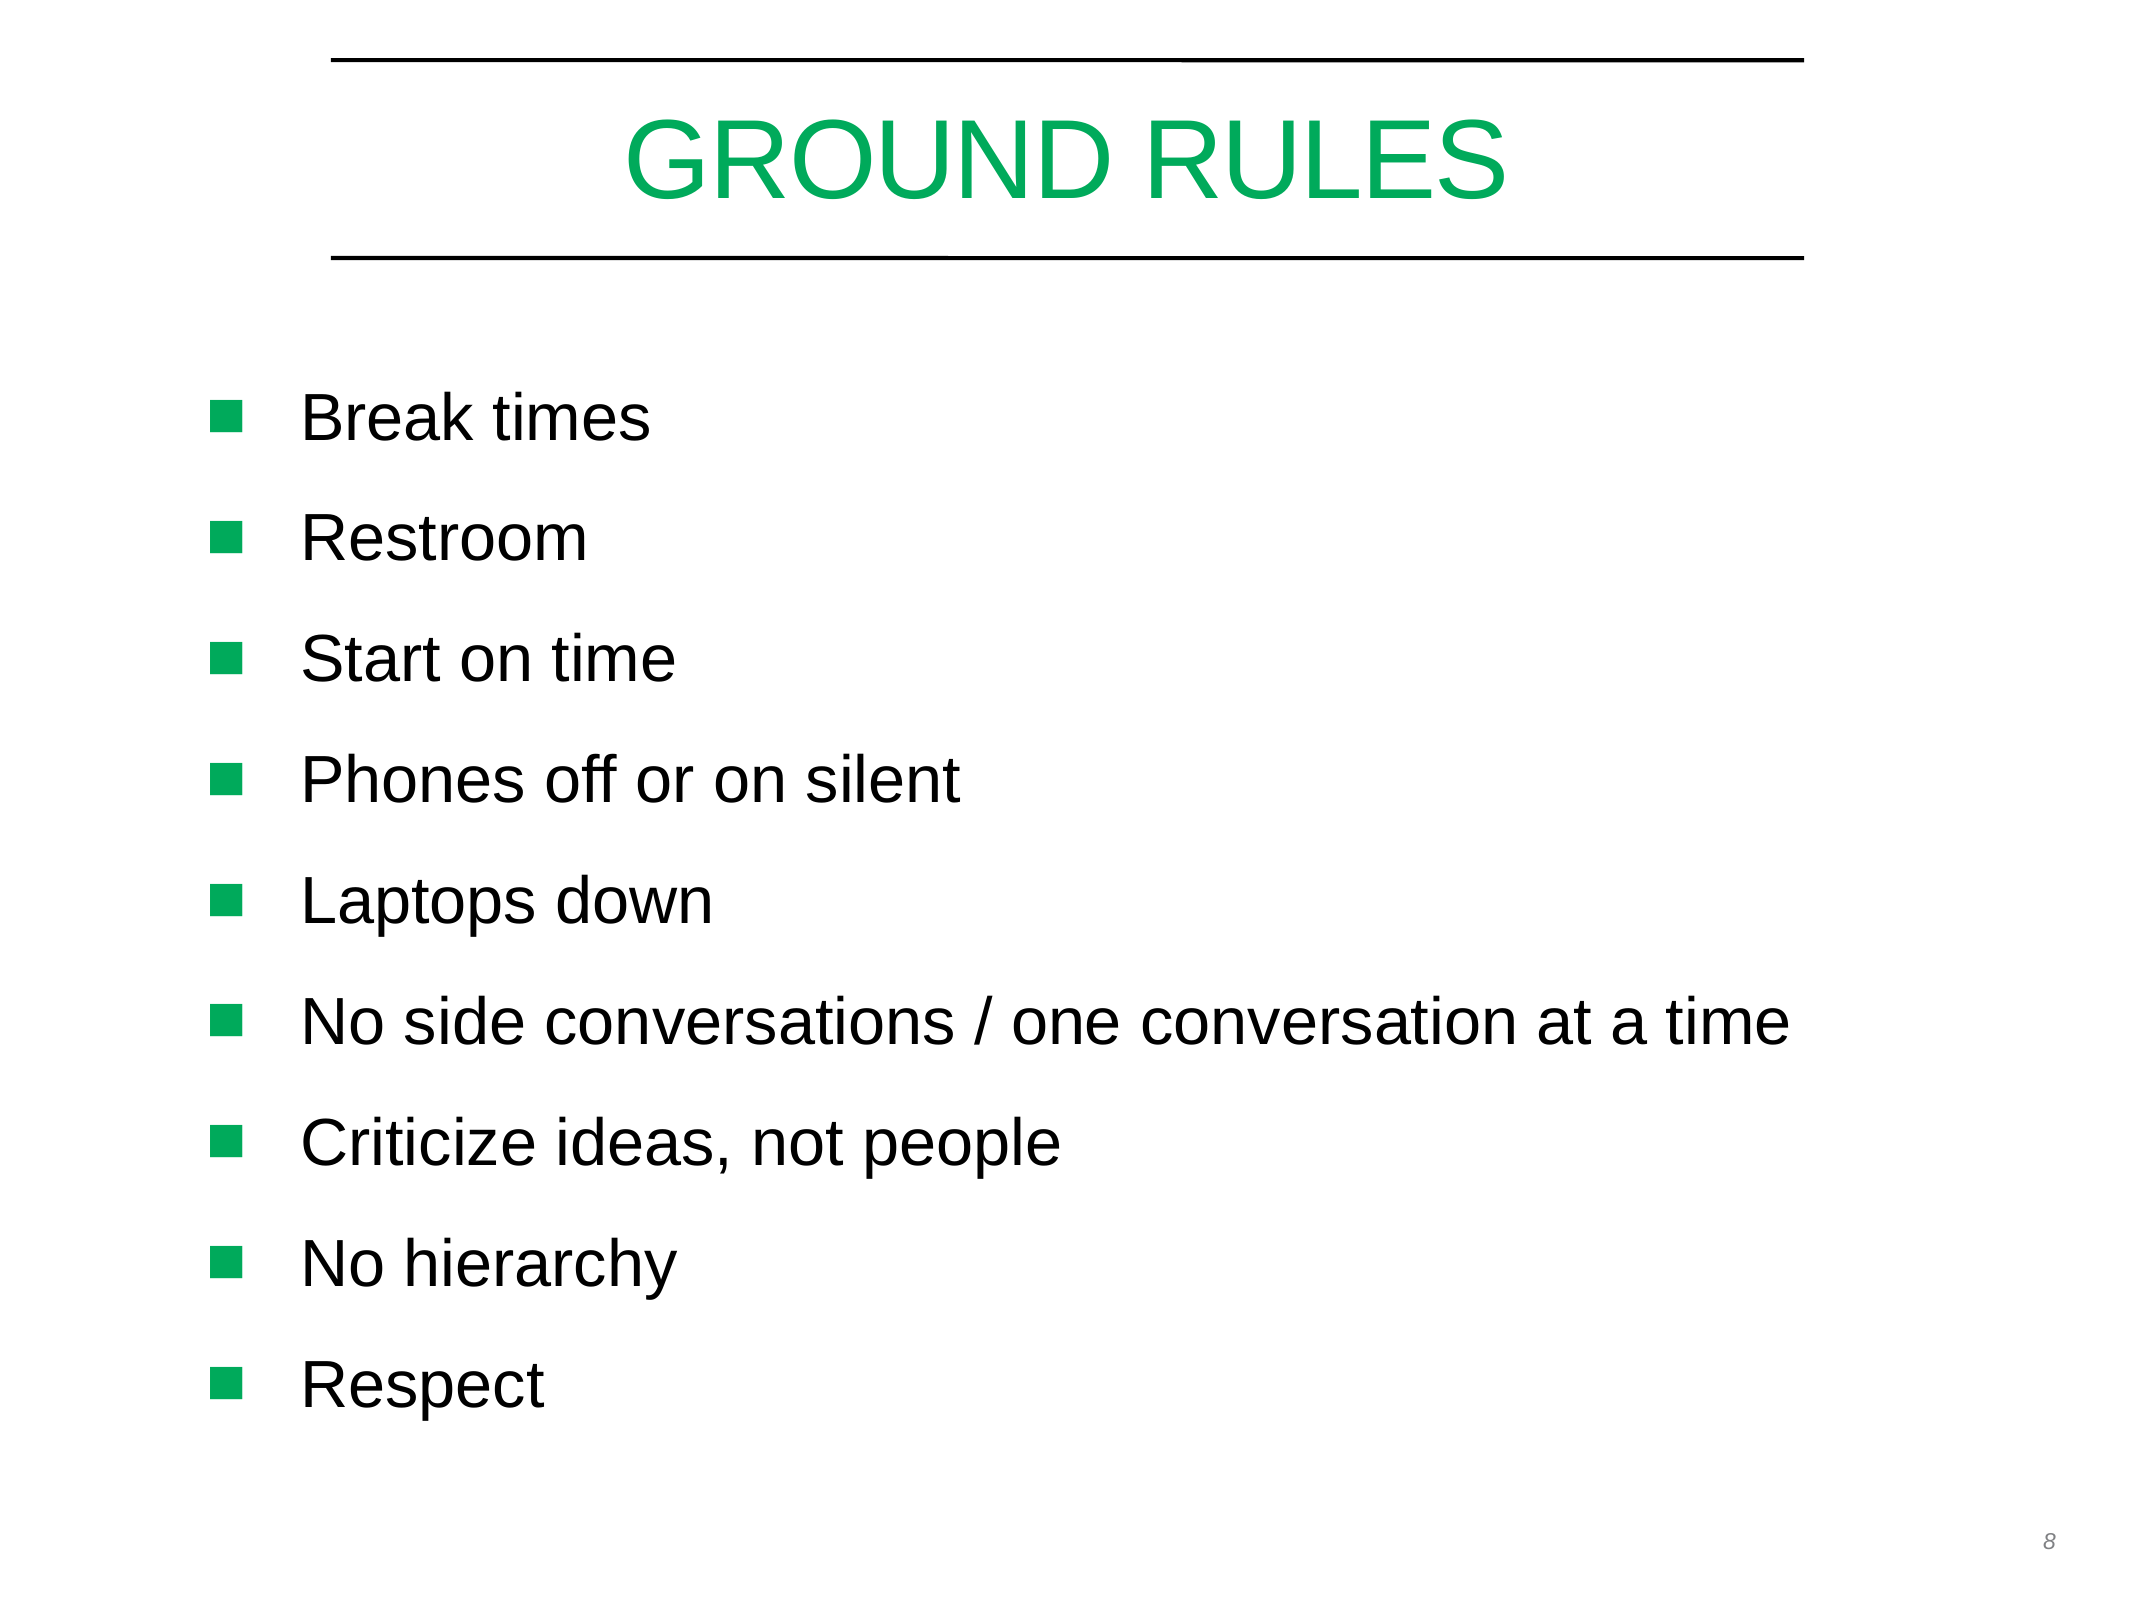

# Ground rules
Break times
Restroom
Start on time
Phones off or on silent
Laptops down
No side conversations / one conversation at a time
Criticize ideas, not people
No hierarchy
Respect

8